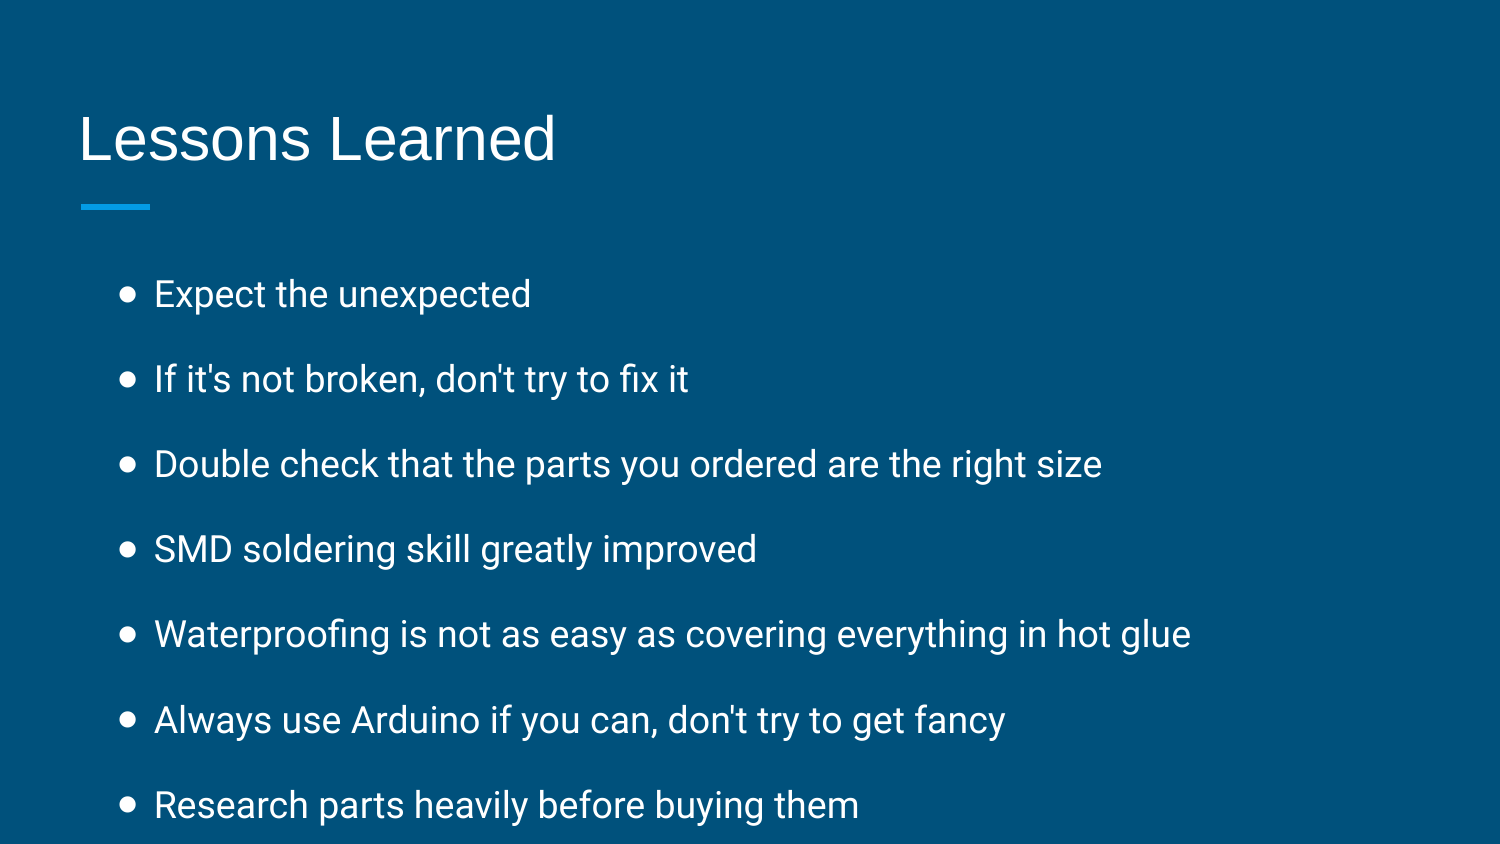

# Lessons Learned
Expect the unexpected
If it's not broken, don't try to fix it
Double check that the parts you ordered are the right size
SMD soldering skill greatly improved
Waterproofing is not as easy as covering everything in hot glue
Always use Arduino if you can, don't try to get fancy
Research parts heavily before buying them